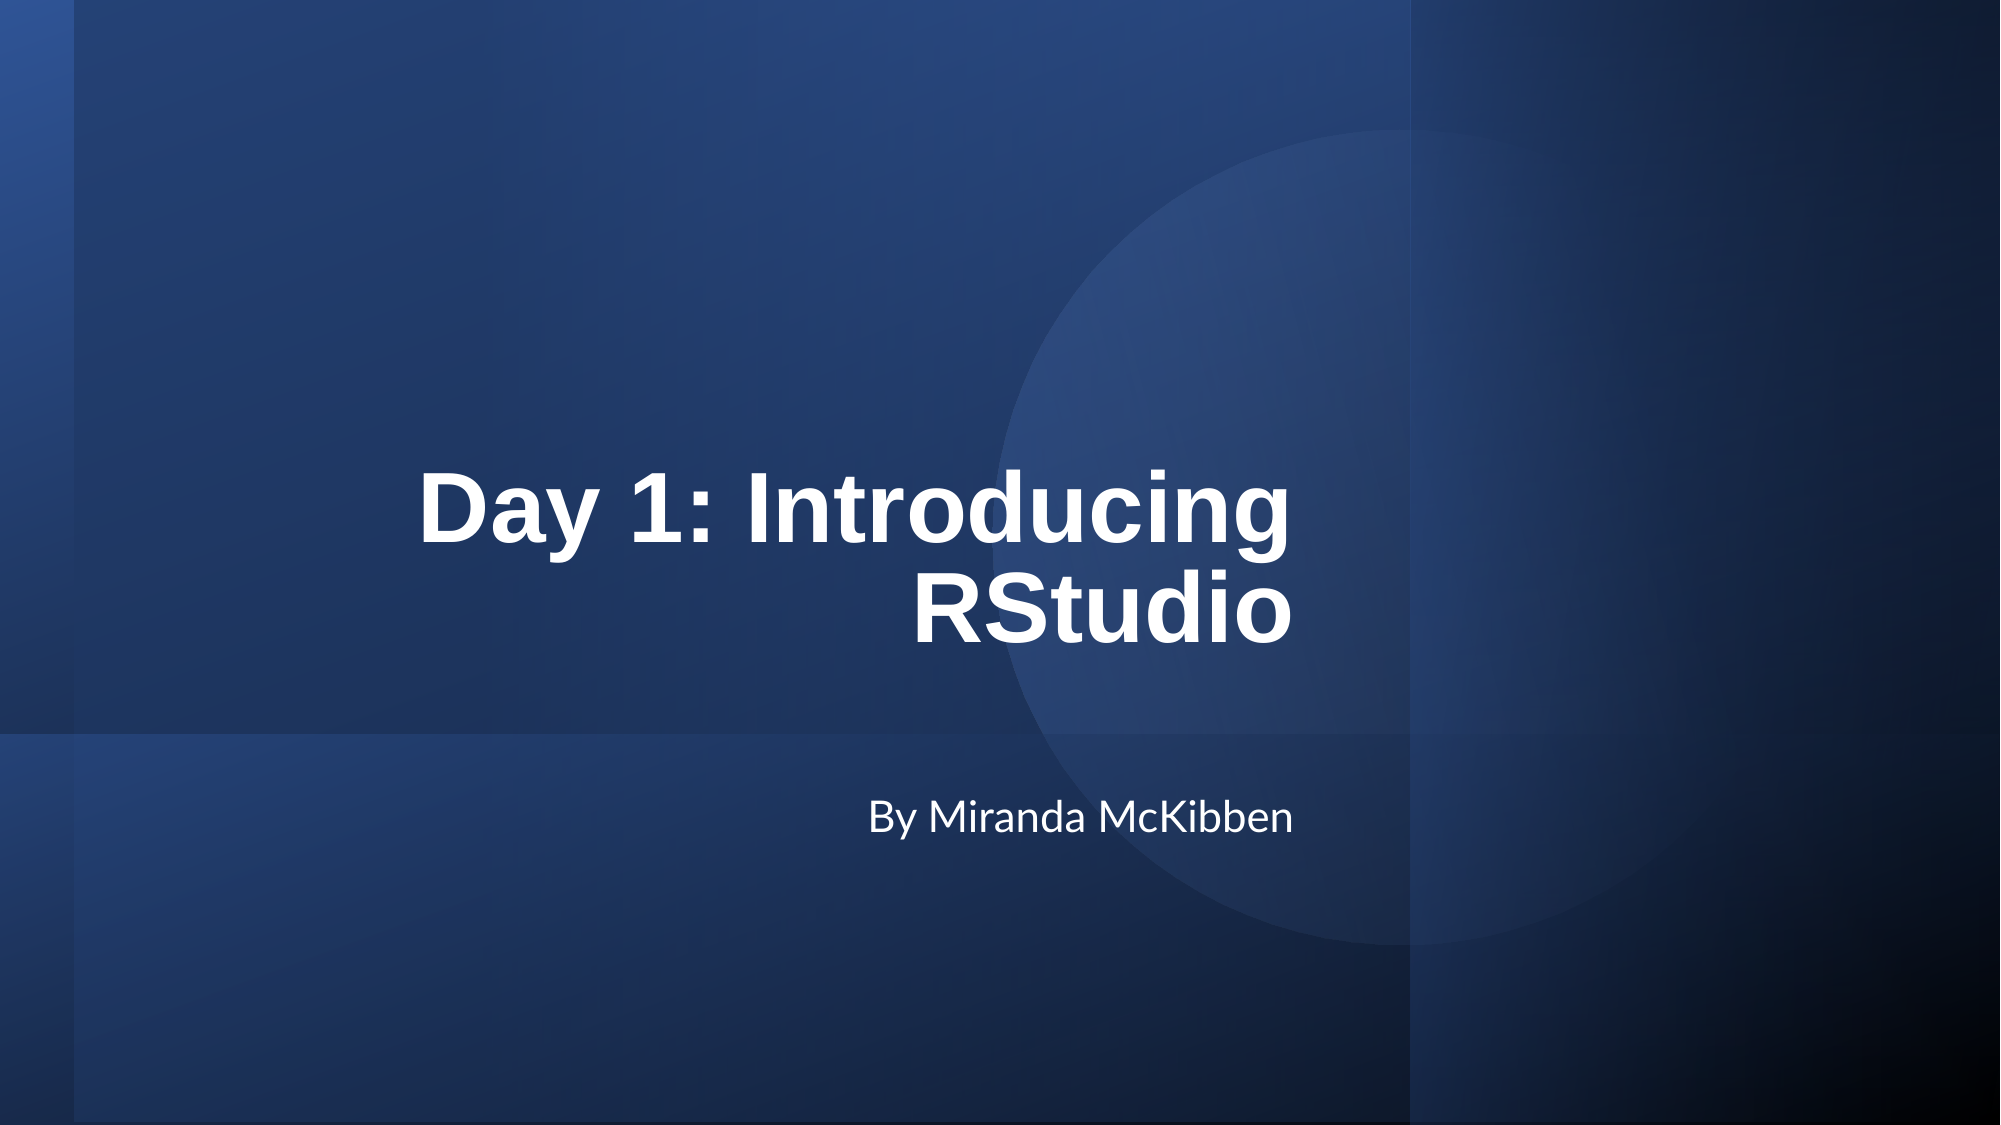

# Day 1: Introducing RStudio

By Miranda McKibben